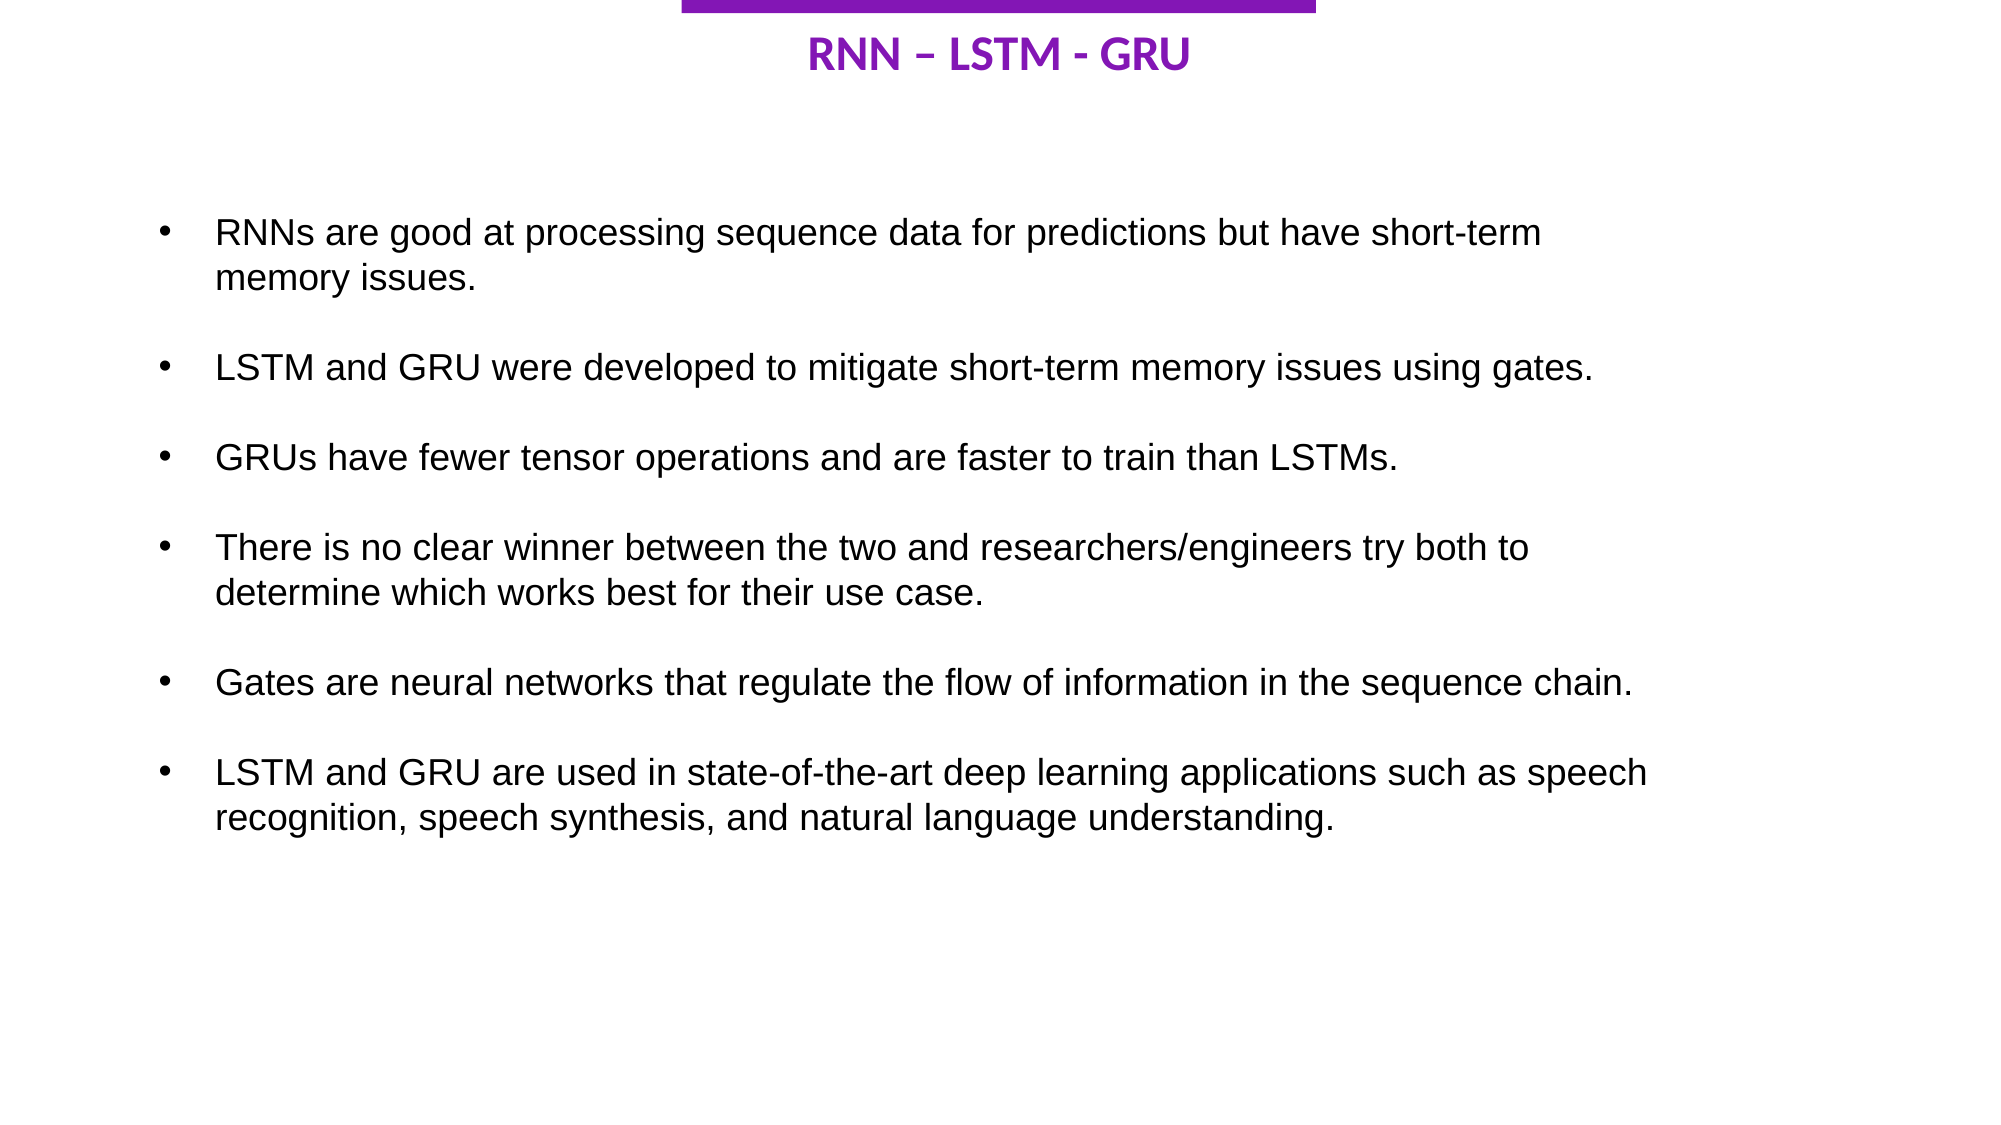

RNN – LSTM - GRU
RNNs are good at processing sequence data for predictions but have short-term memory issues.

LSTM and GRU were developed to mitigate short-term memory issues using gates.

GRUs have fewer tensor operations and are faster to train than LSTMs.

There is no clear winner between the two and researchers/engineers try both to determine which works best for their use case.

Gates are neural networks that regulate the flow of information in the sequence chain.

LSTM and GRU are used in state-of-the-art deep learning applications such as speech recognition, speech synthesis, and natural language understanding.